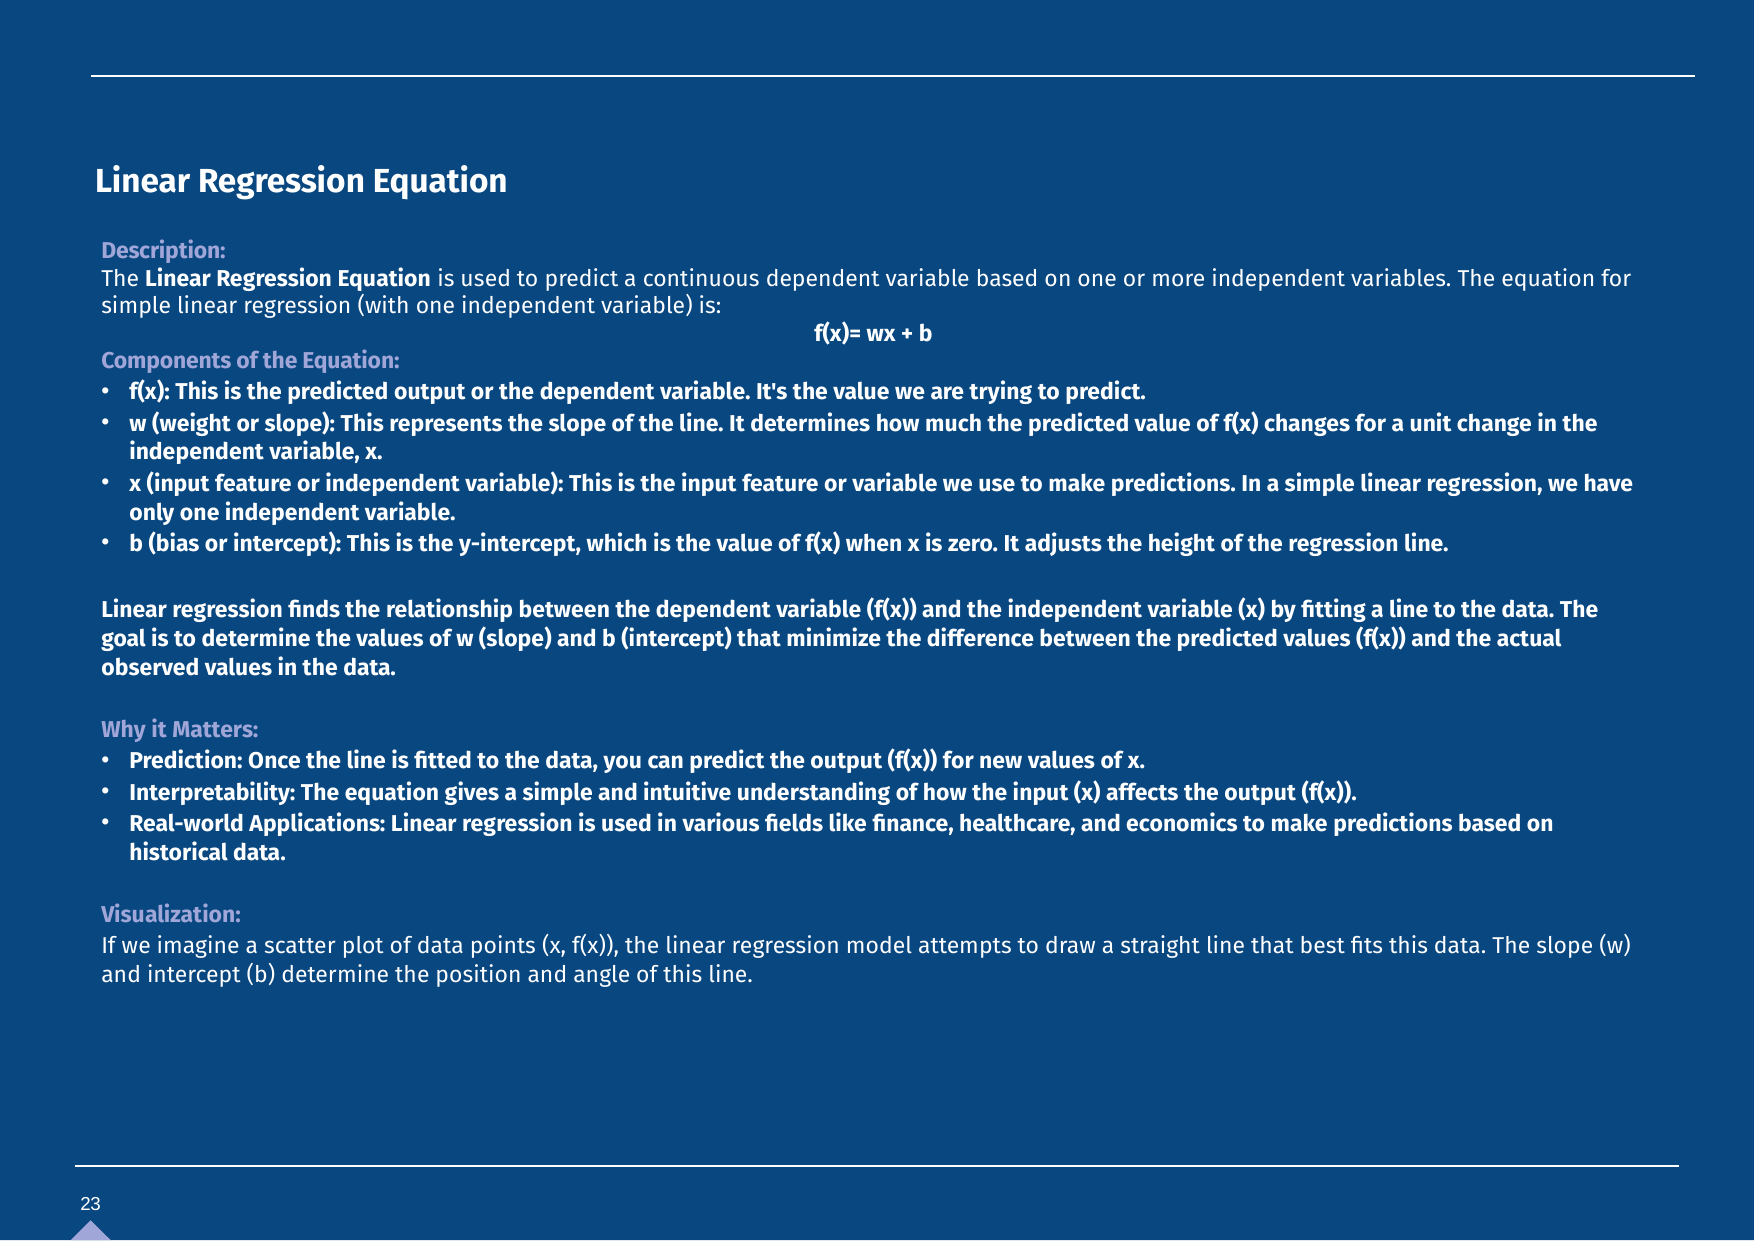

Linear Regression Equation
Description:
The Linear Regression Equation is used to predict a continuous dependent variable based on one or more independent variables. The equation for simple linear regression (with one independent variable) is:
f(x)= wx + b
Components of the Equation:
f(x): This is the predicted output or the dependent variable. It's the value we are trying to predict.
w (weight or slope): This represents the slope of the line. It determines how much the predicted value of f(x) changes for a unit change in the independent variable, x.
x (input feature or independent variable): This is the input feature or variable we use to make predictions. In a simple linear regression, we have only one independent variable.
b (bias or intercept): This is the y-intercept, which is the value of f(x) when x is zero. It adjusts the height of the regression line.
Linear regression finds the relationship between the dependent variable (f(x)) and the independent variable (x) by fitting a line to the data. The goal is to determine the values of w (slope) and b (intercept) that minimize the difference between the predicted values (f(x)) and the actual observed values in the data.

Why it Matters:
Prediction: Once the line is fitted to the data, you can predict the output (f(x)) for new values of x.
Interpretability: The equation gives a simple and intuitive understanding of how the input (x) affects the output (f(x)).
Real-world Applications: Linear regression is used in various fields like finance, healthcare, and economics to make predictions based on historical data.

Visualization:
If we imagine a scatter plot of data points (x, f(x)), the linear regression model attempts to draw a straight line that best fits this data. The slope (w) and intercept (b) determine the position and angle of this line.

23